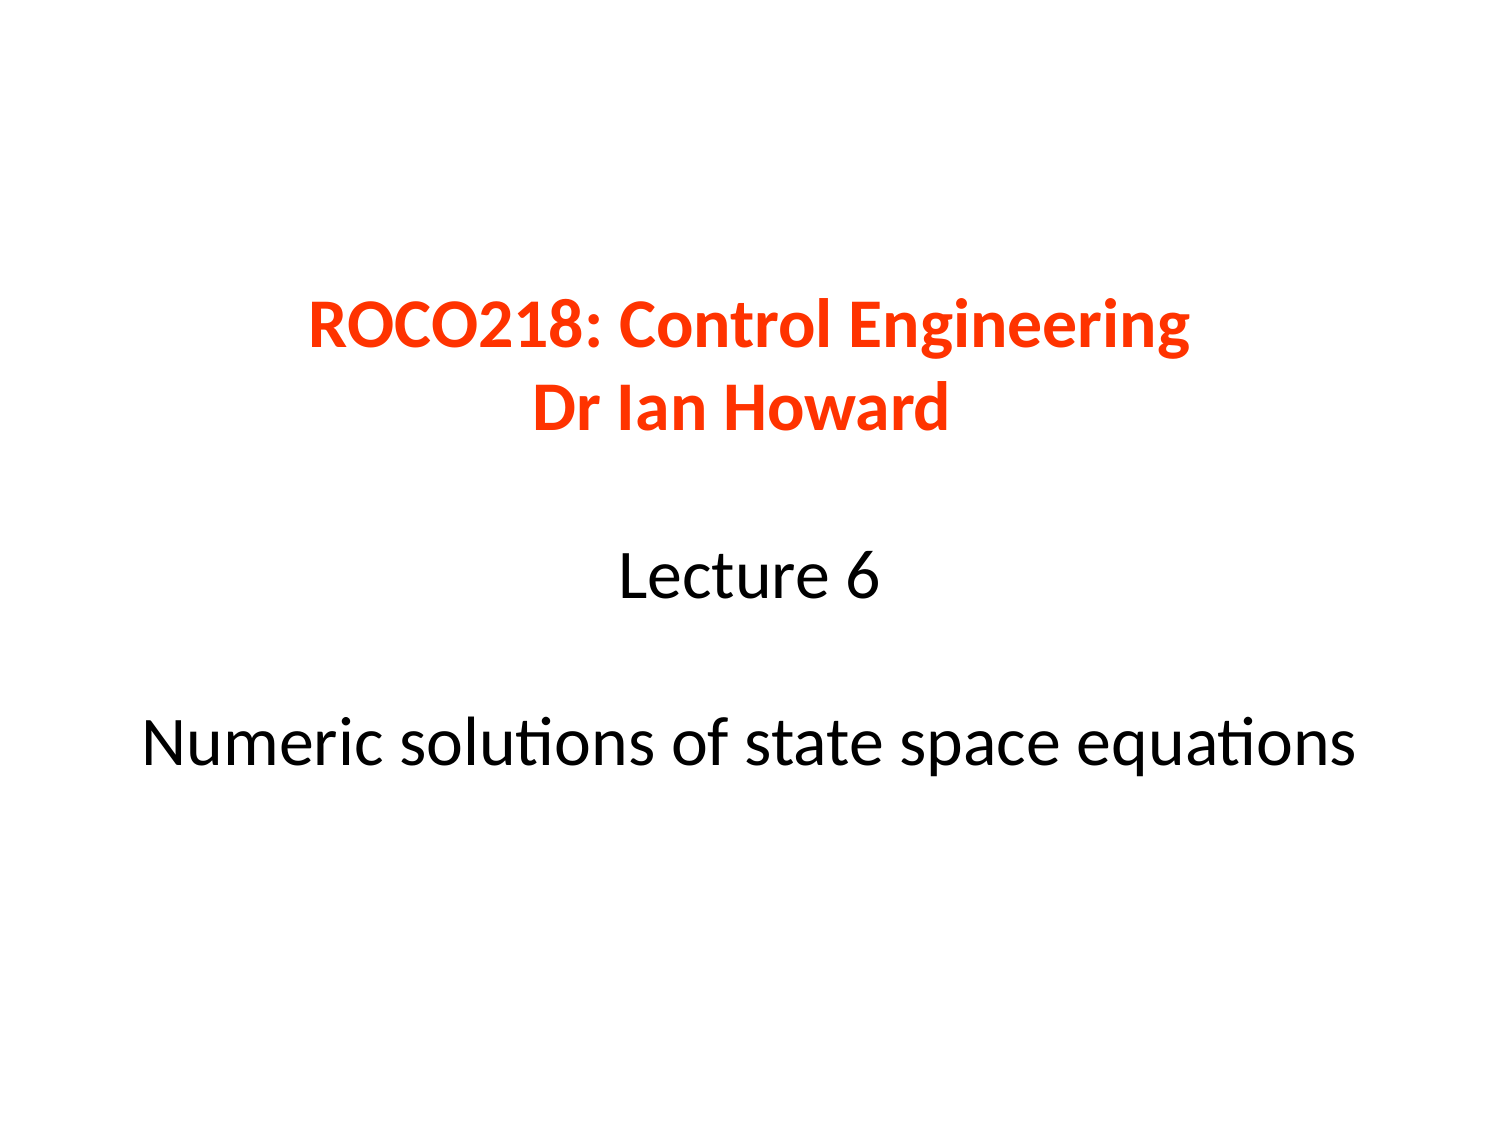

# ROCO218: Control Engineering Dr Ian Howard Lecture 6 Numeric solutions of state space equations